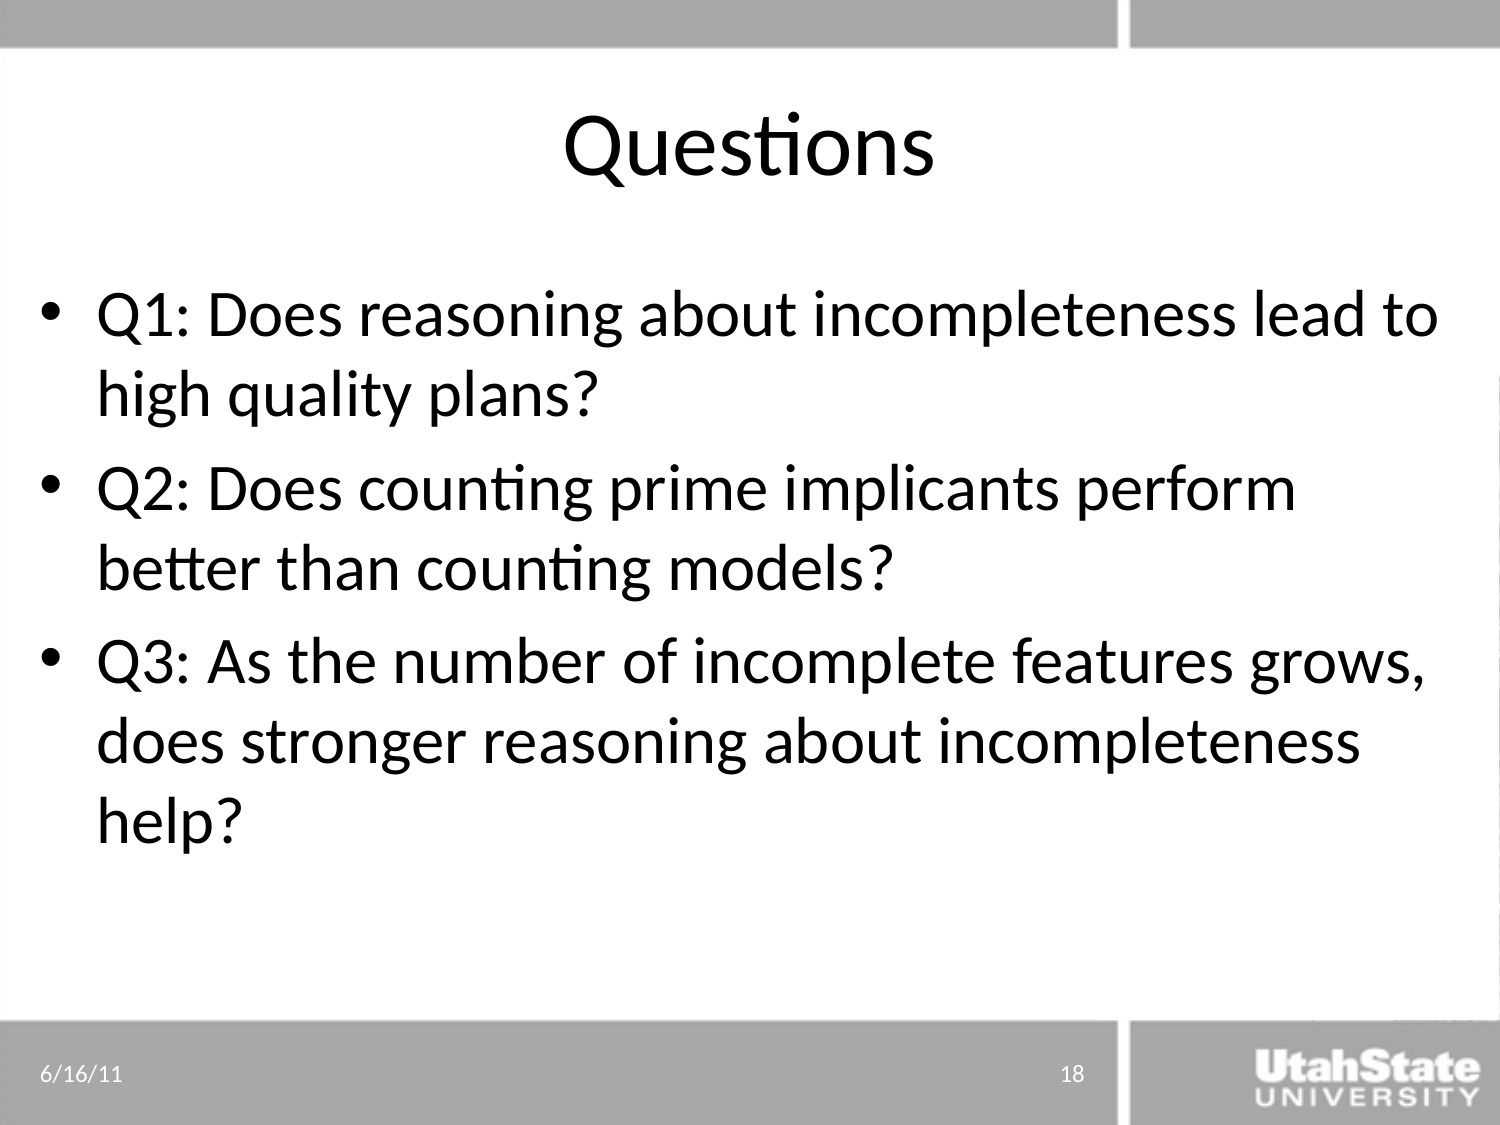

# Questions
Q1: Does reasoning about incompleteness lead to high quality plans?
Q2: Does counting prime implicants perform better than counting models?
Q3: As the number of incomplete features grows, does stronger reasoning about incompleteness help?
6/16/11
18